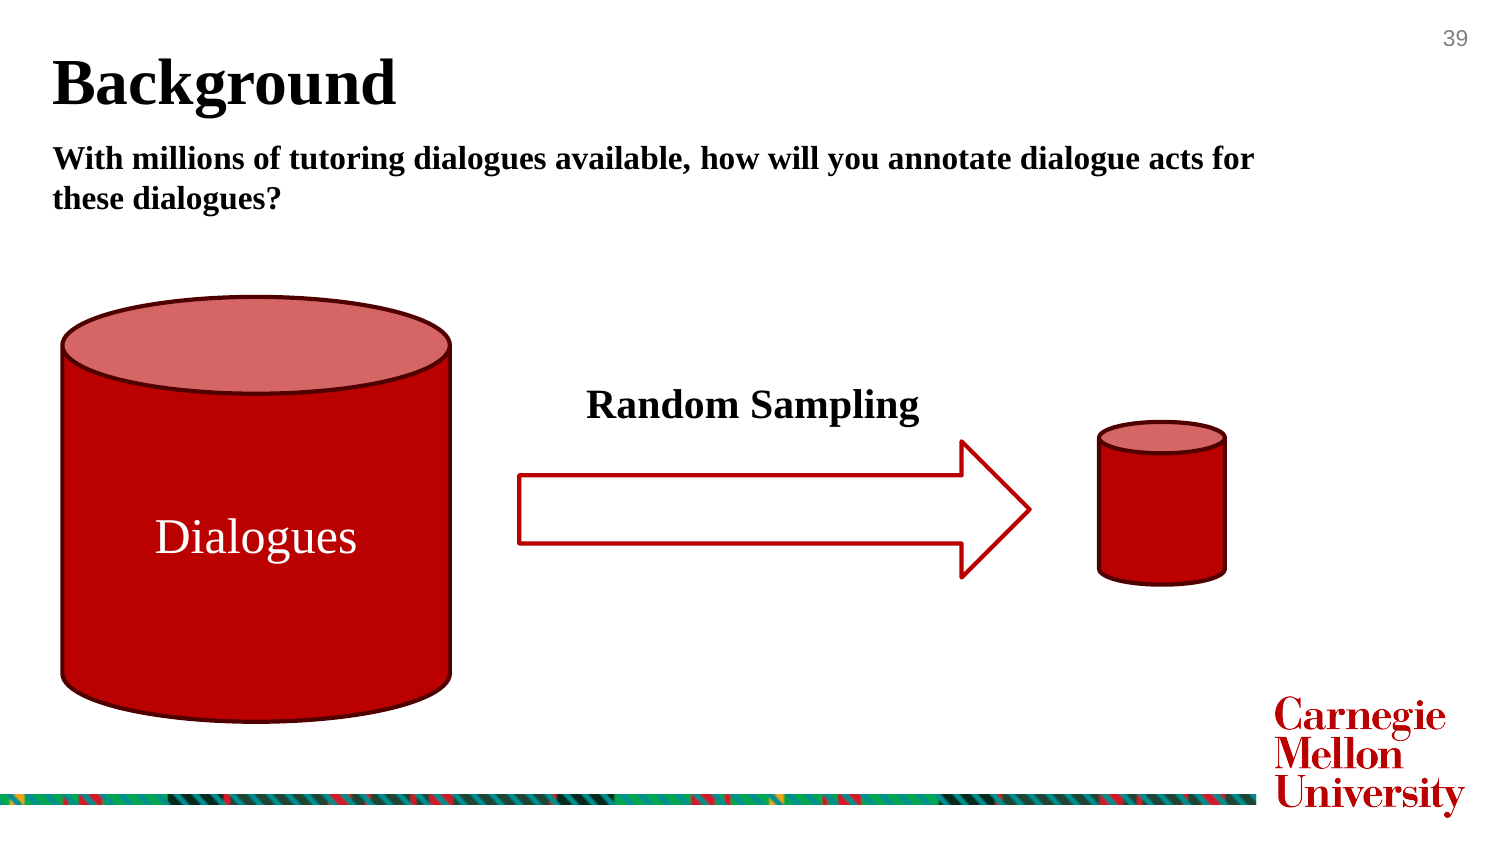

Background
With millions of tutoring dialogues available, how will you annotate dialogue acts for these dialogues?

Dialogues
Random Sampling